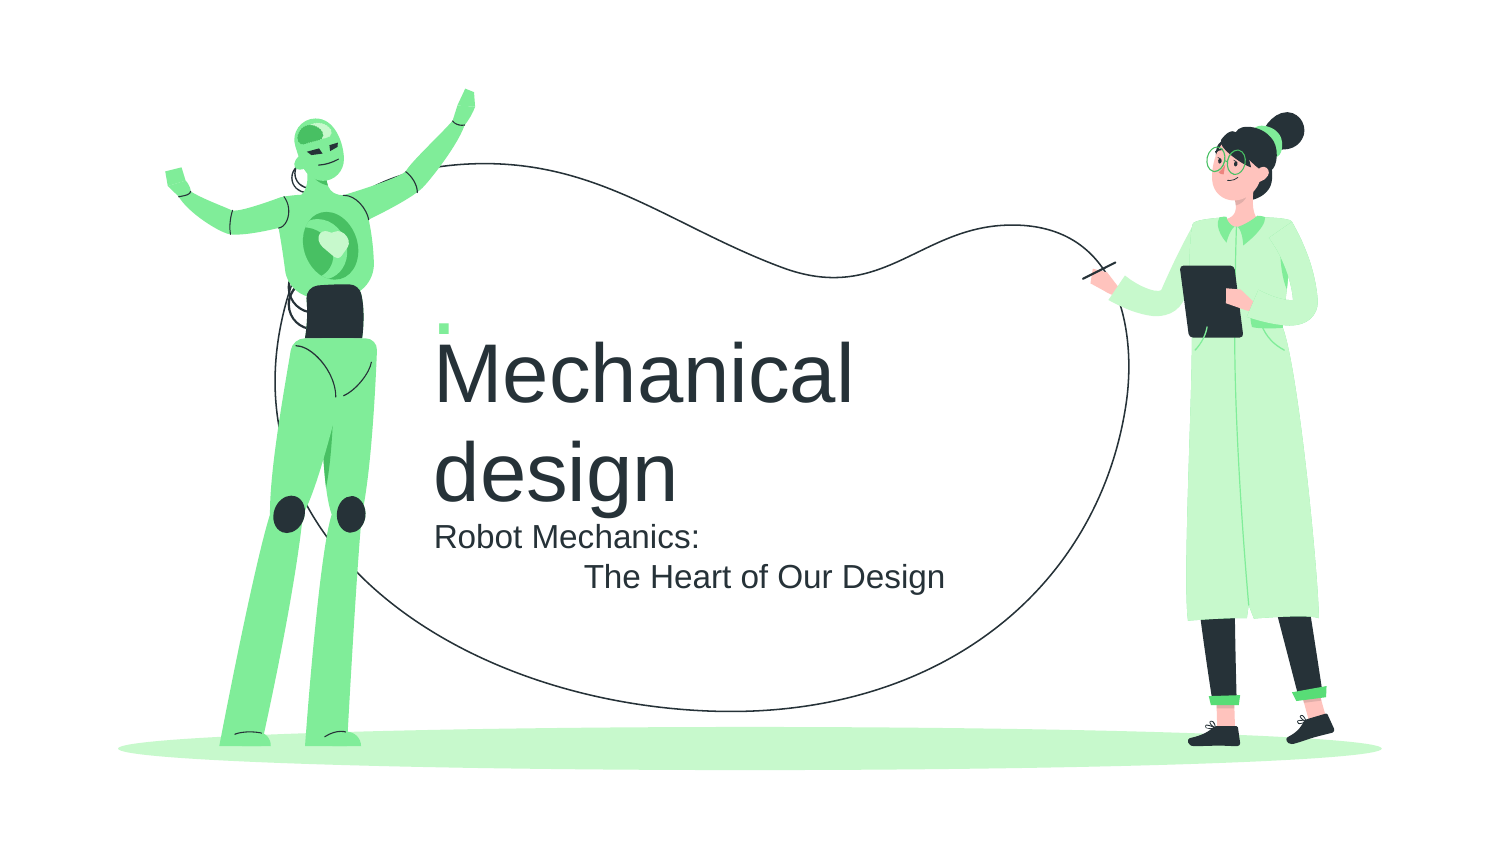

.
# Mechanical design
Robot Mechanics:
	The Heart of Our Design